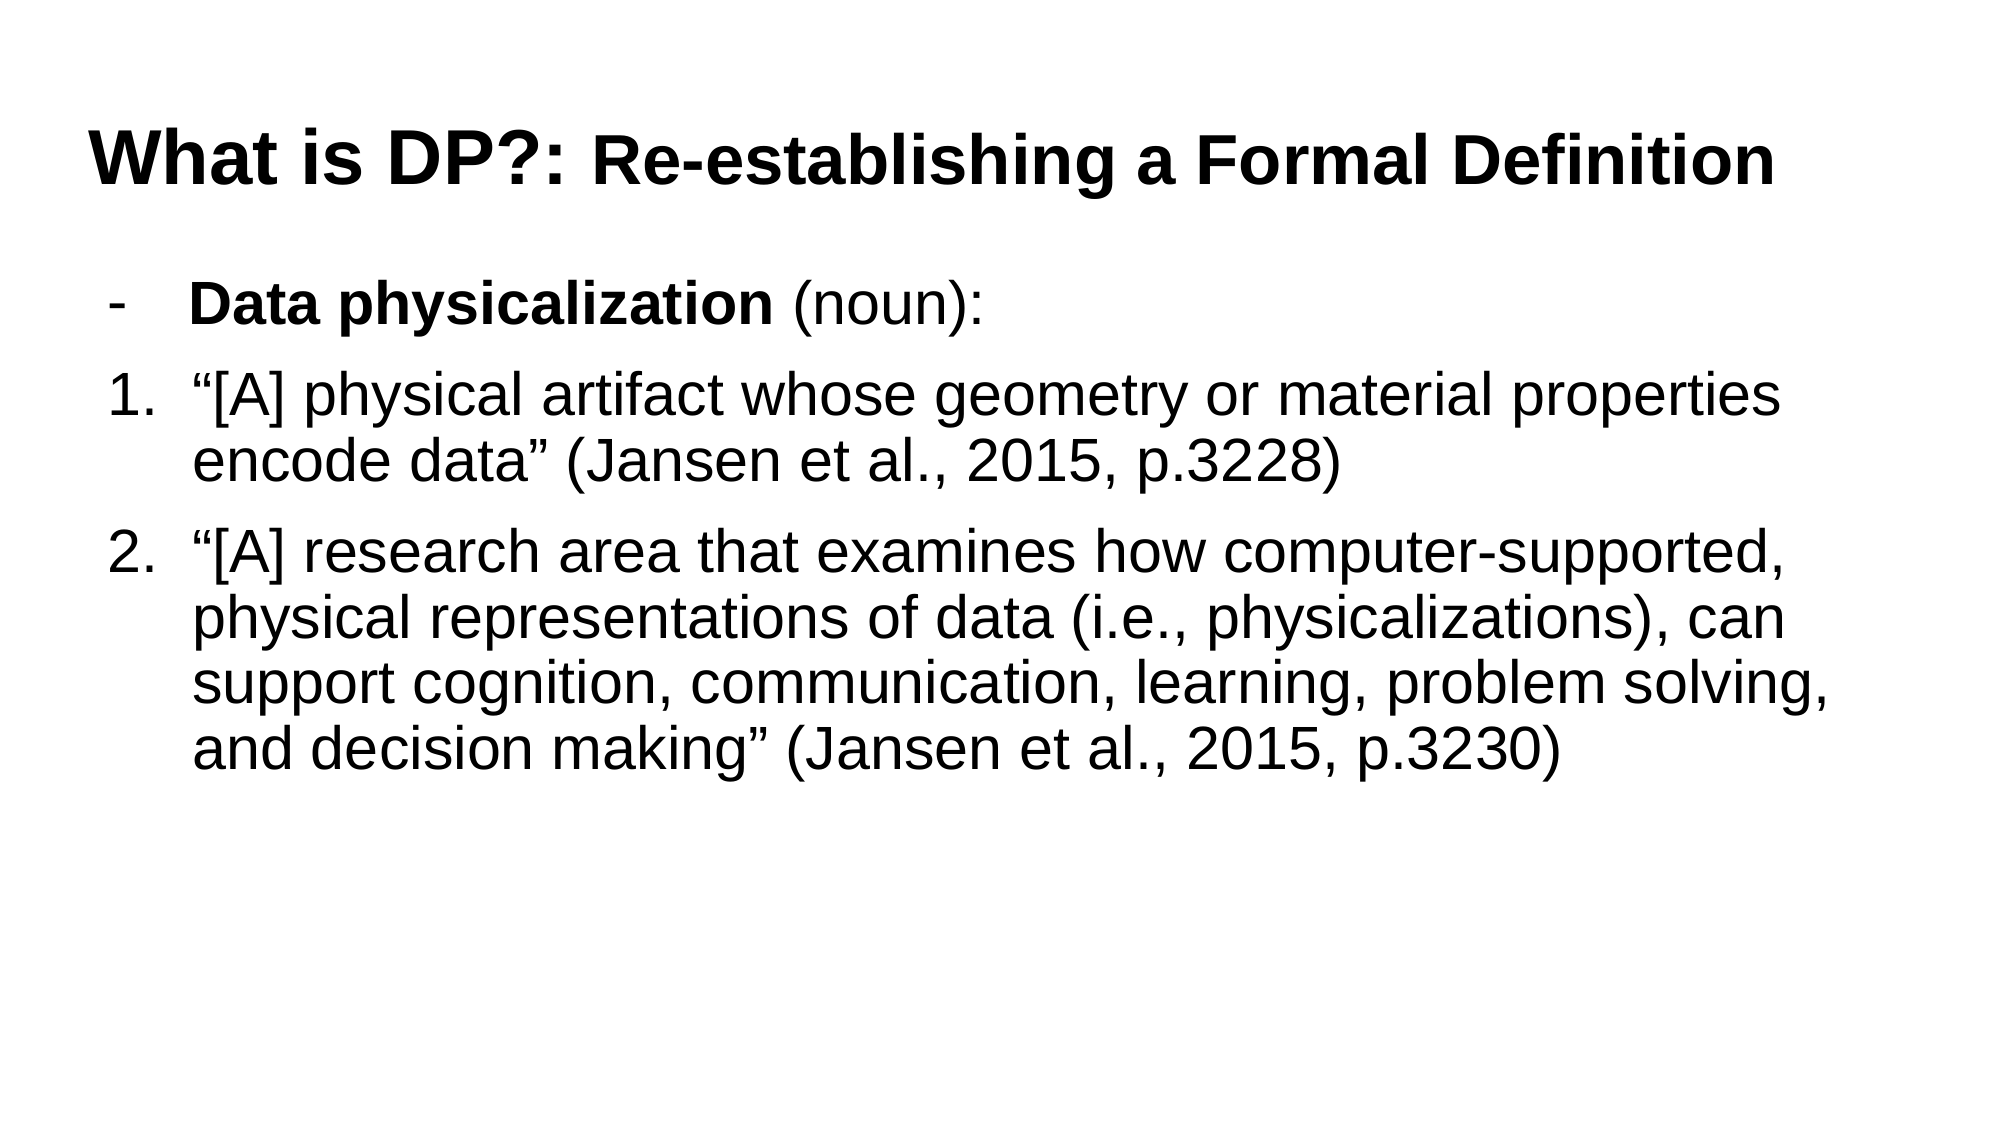

# What is DP?: Re-establishing a Formal Definition
Data physicalization (noun):
“[A] physical artifact whose geometry or material properties encode data” (Jansen et al., 2015, p.3228)
“[A] research area that examines how computer-supported, physical representations of data (i.e., physicalizations), can support cognition, communication, learning, problem solving, and decision making” (Jansen et al., 2015, p.3230)